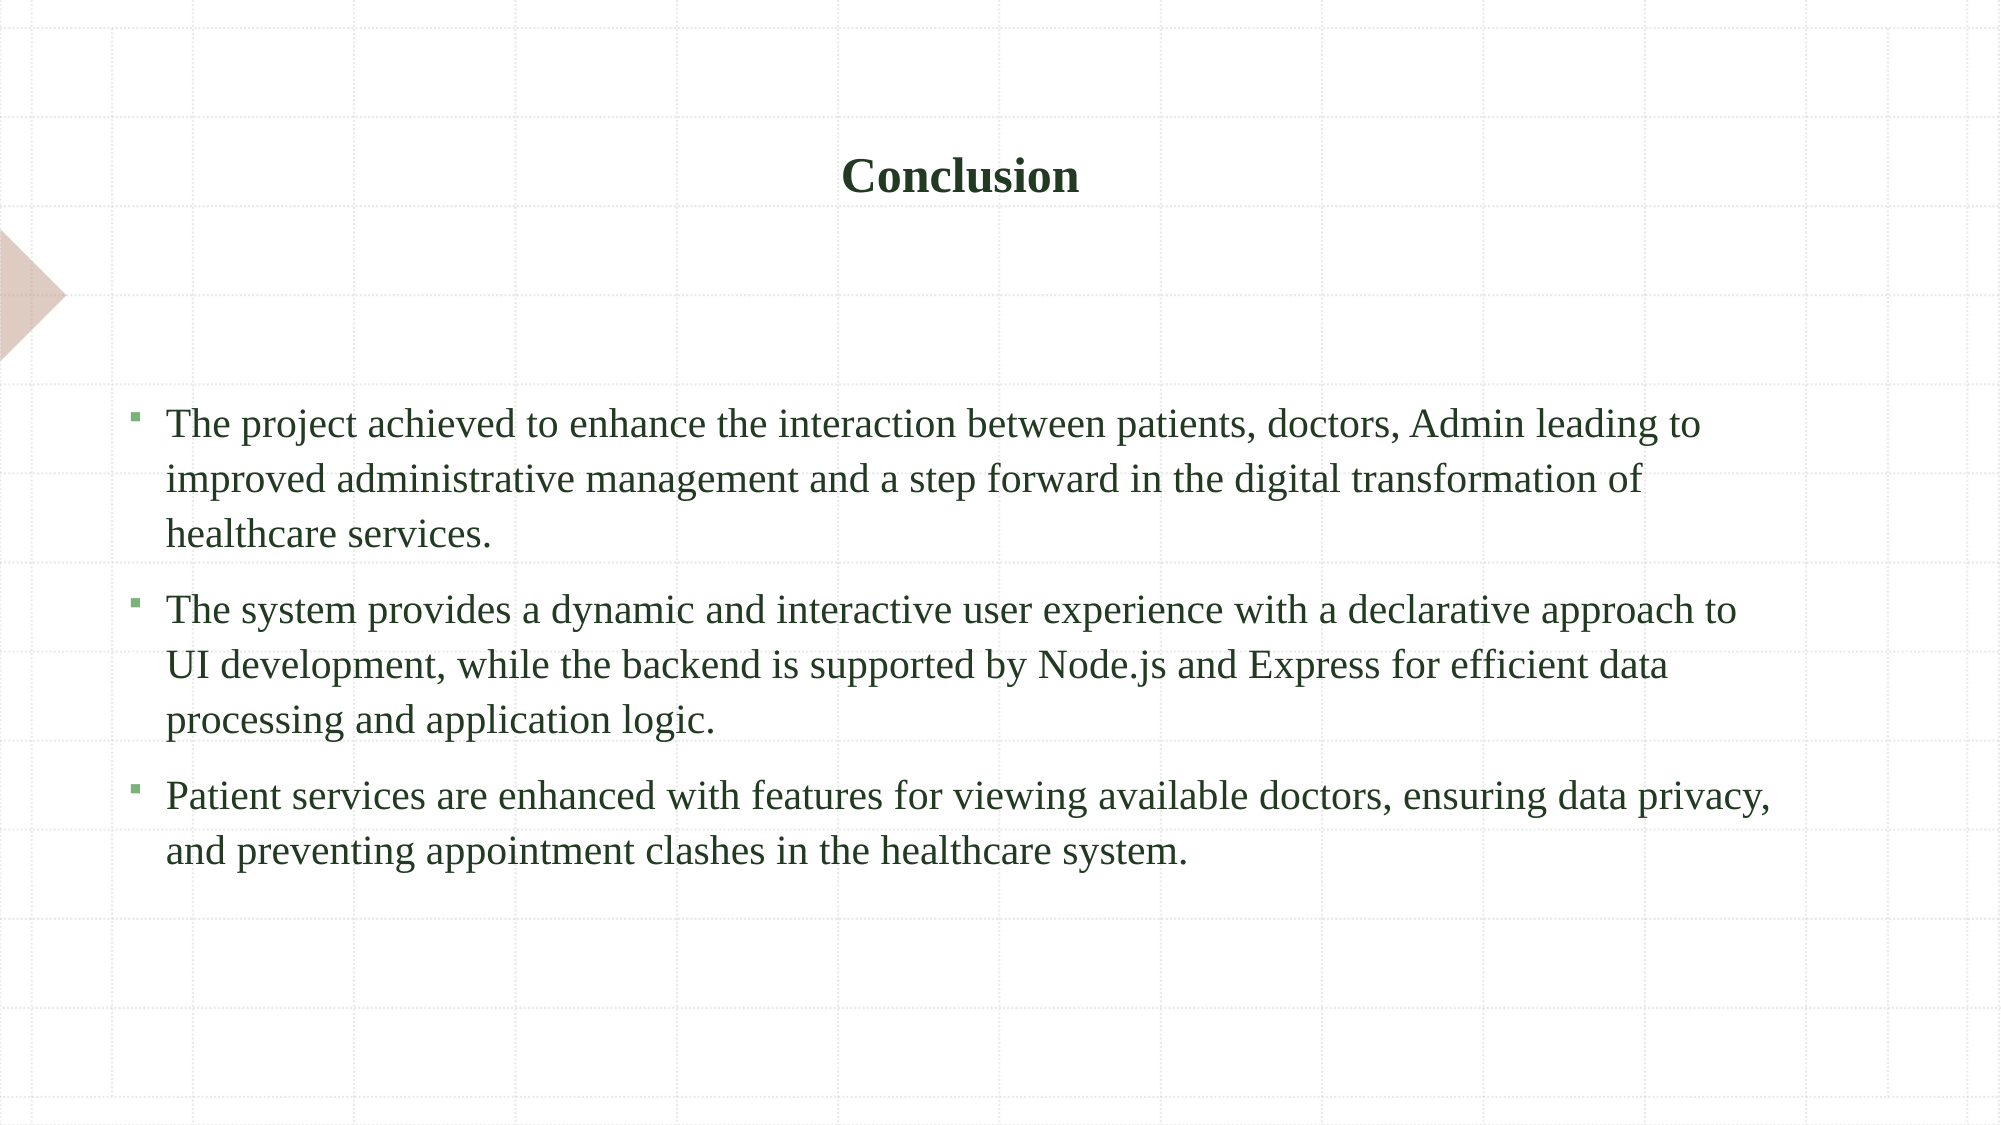

# Conclusion
The project achieved to enhance the interaction between patients, doctors, Admin leading to improved administrative management and a step forward in the digital transformation of healthcare services.
The system provides a dynamic and interactive user experience with a declarative approach to UI development, while the backend is supported by Node.js and Express for efficient data processing and application logic.
Patient services are enhanced with features for viewing available doctors, ensuring data privacy, and preventing appointment clashes in the healthcare system.